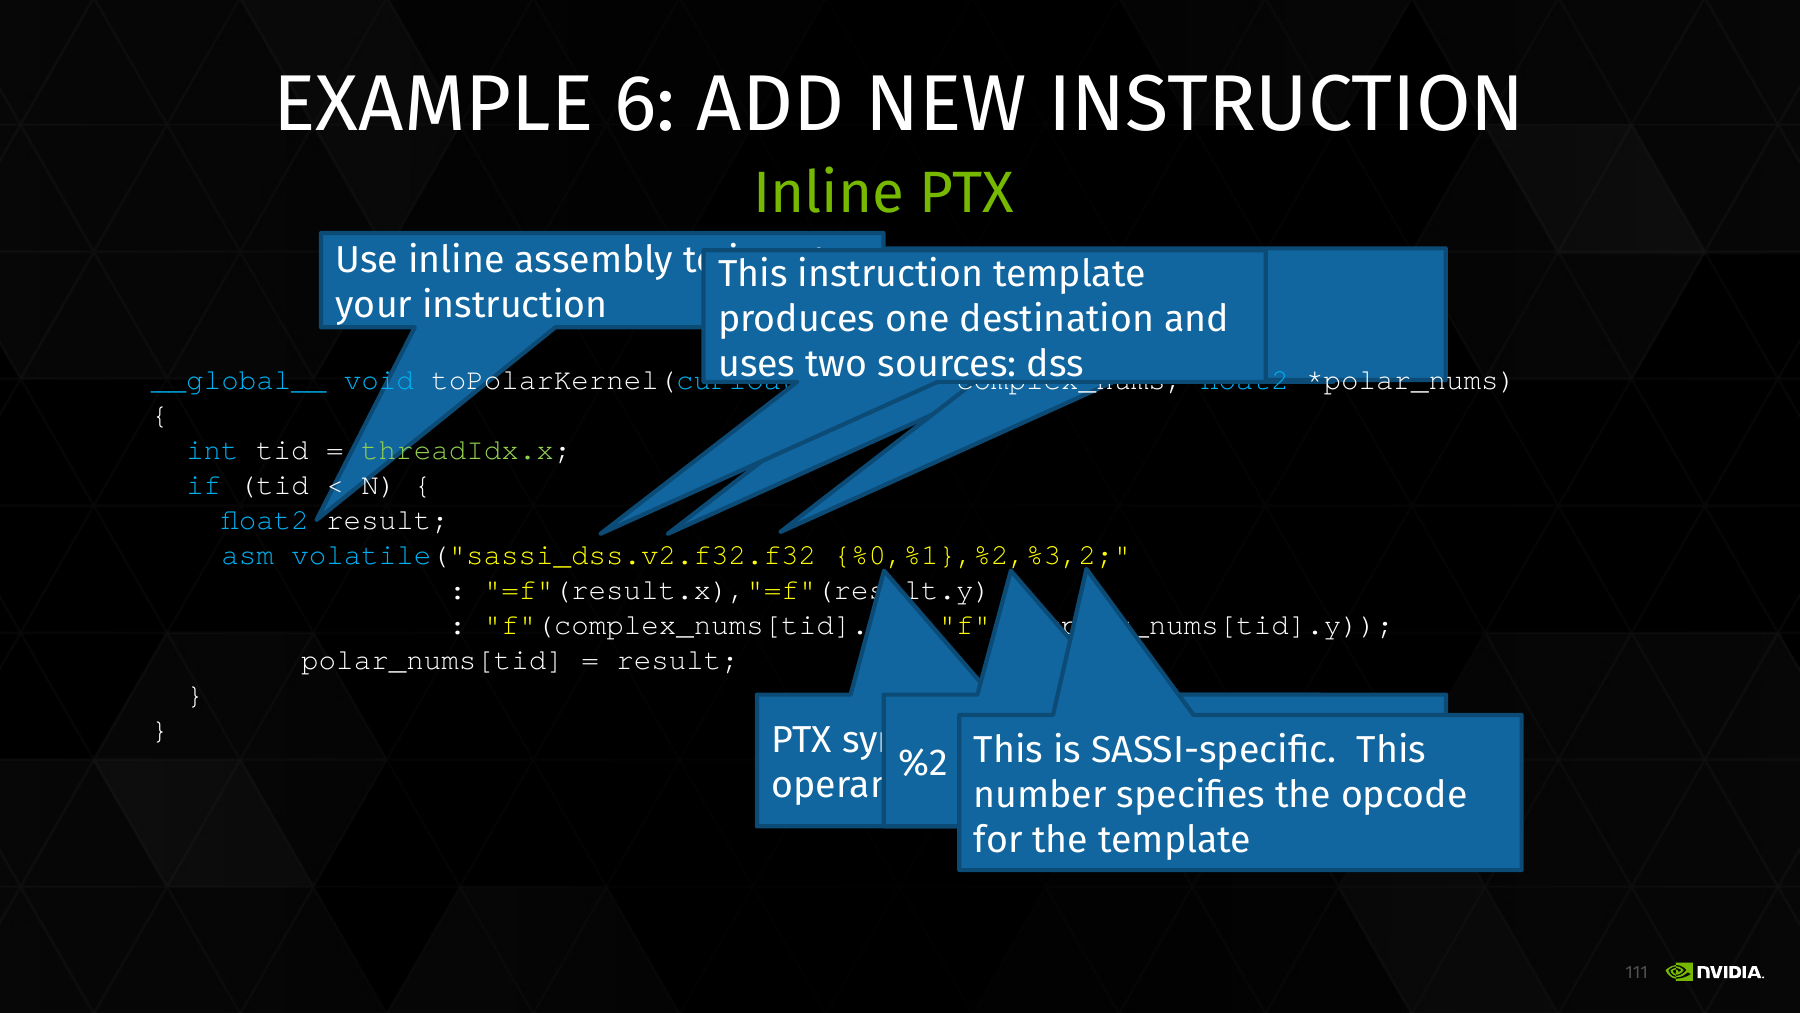

# Example 6: add new instruction
Inline PTX
Use inline assembly to insert  your instruction
The sources are floats
This instruction template produces one destination and uses two sources: dss
The destination is a two-element vector of float: v2.f32
__global__ void toPolarKernel(cuFloatComplex *complex_nums, float2 *polar_nums)
{
  int tid = threadIdx.x;
  if (tid < N) {
    float2 result;
    asm volatile("sassi_dss.v2.f32.f32 {%0,%1},%2,%3,2;"
                 : "=f"(result.x),"=f"(result.y)
                 : "f"(complex_nums[tid].x), "f"(complex_nums[tid].y));
	polar_nums[tid] = result;
  }
}

PTX syntax for vector operands. The dest is a vector
%2 and %3 are sources
This is SASSI-specific.  This number specifies the opcode for the template